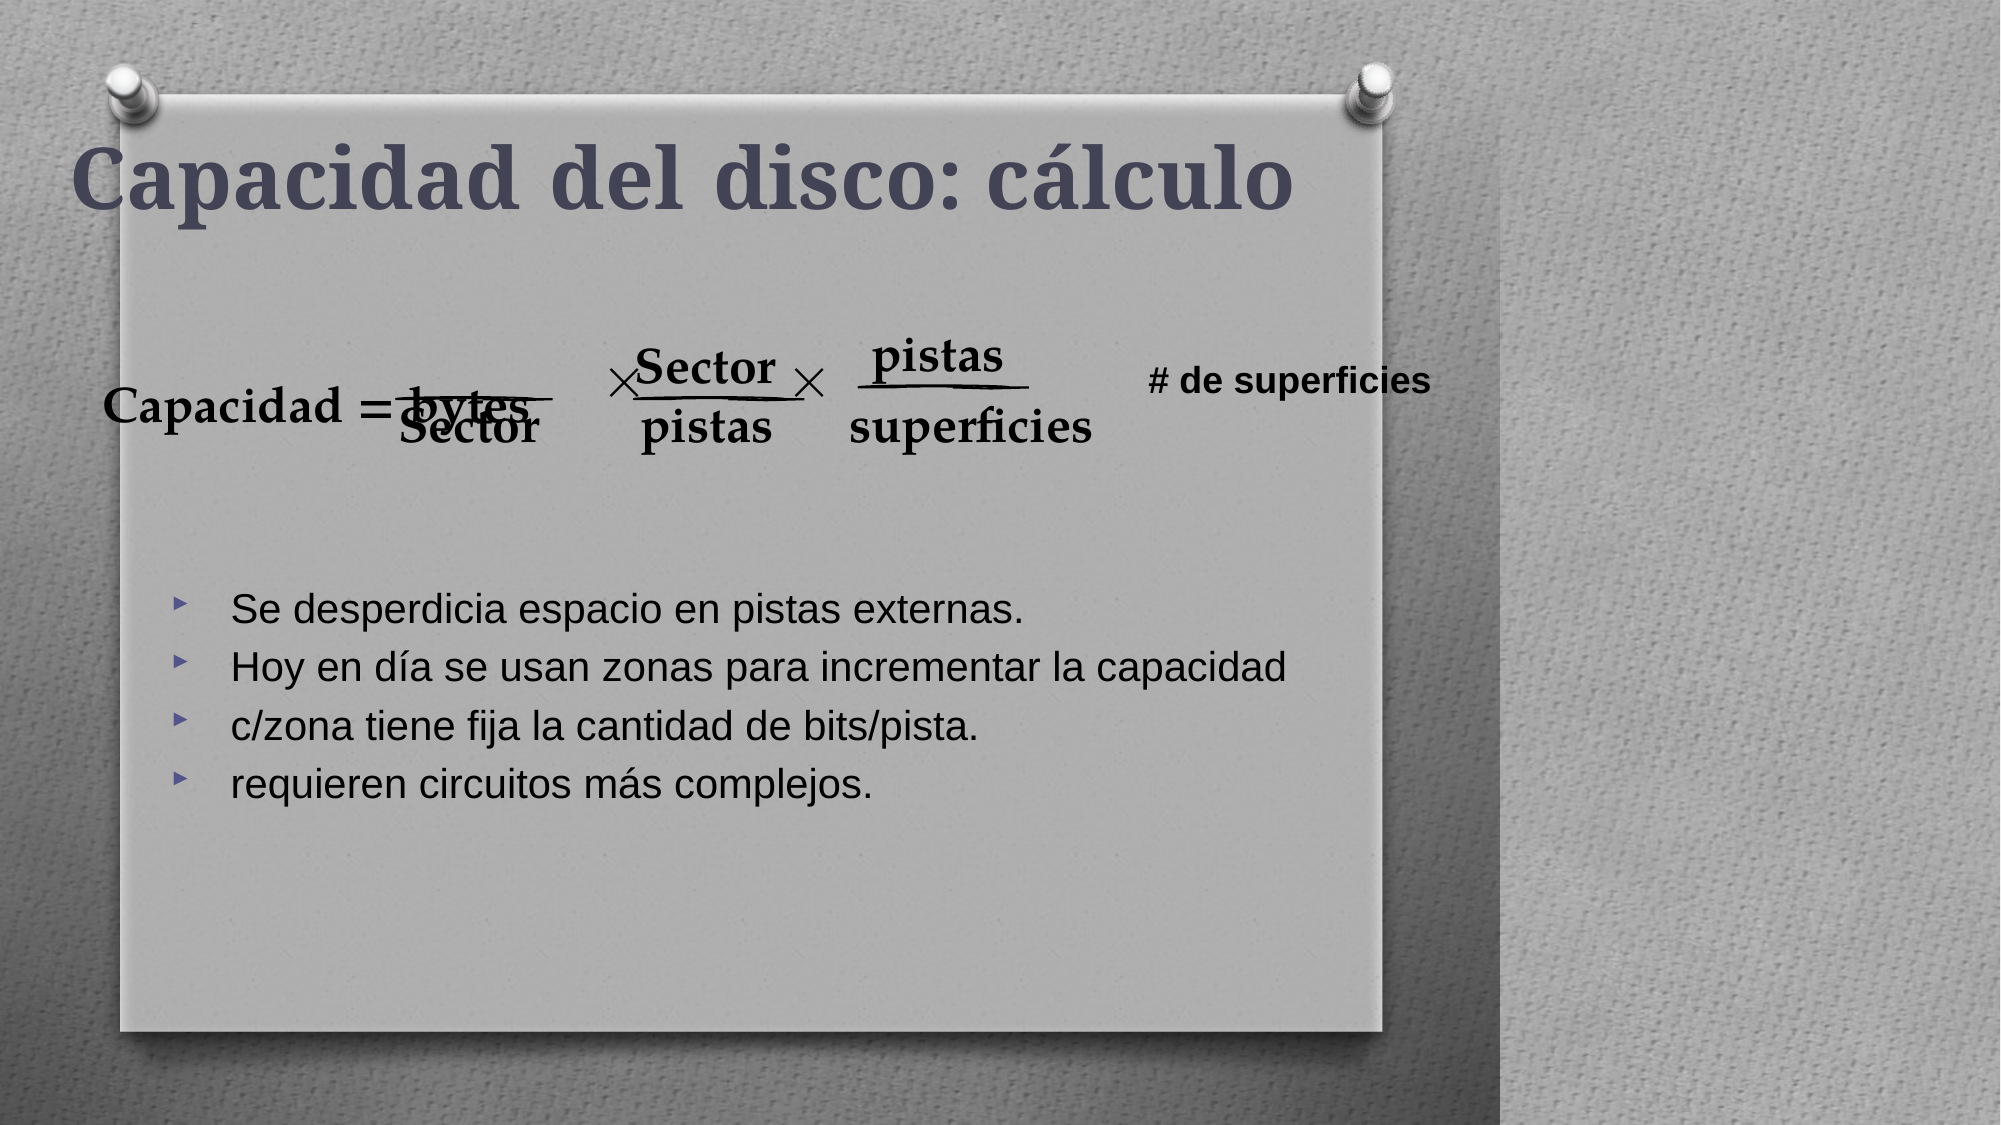

Capacidad del disco: cálculo
Capacidad = bytes
pistas
Sector
 # de superficies
× 	     ×
Sector        pistas      superficies

Se desperdicia espacio en pistas externas.
Hoy en día se usan zonas para incrementar la capacidad
c/zona tiene fija la cantidad de bits/pista.
requieren circuitos más complejos.